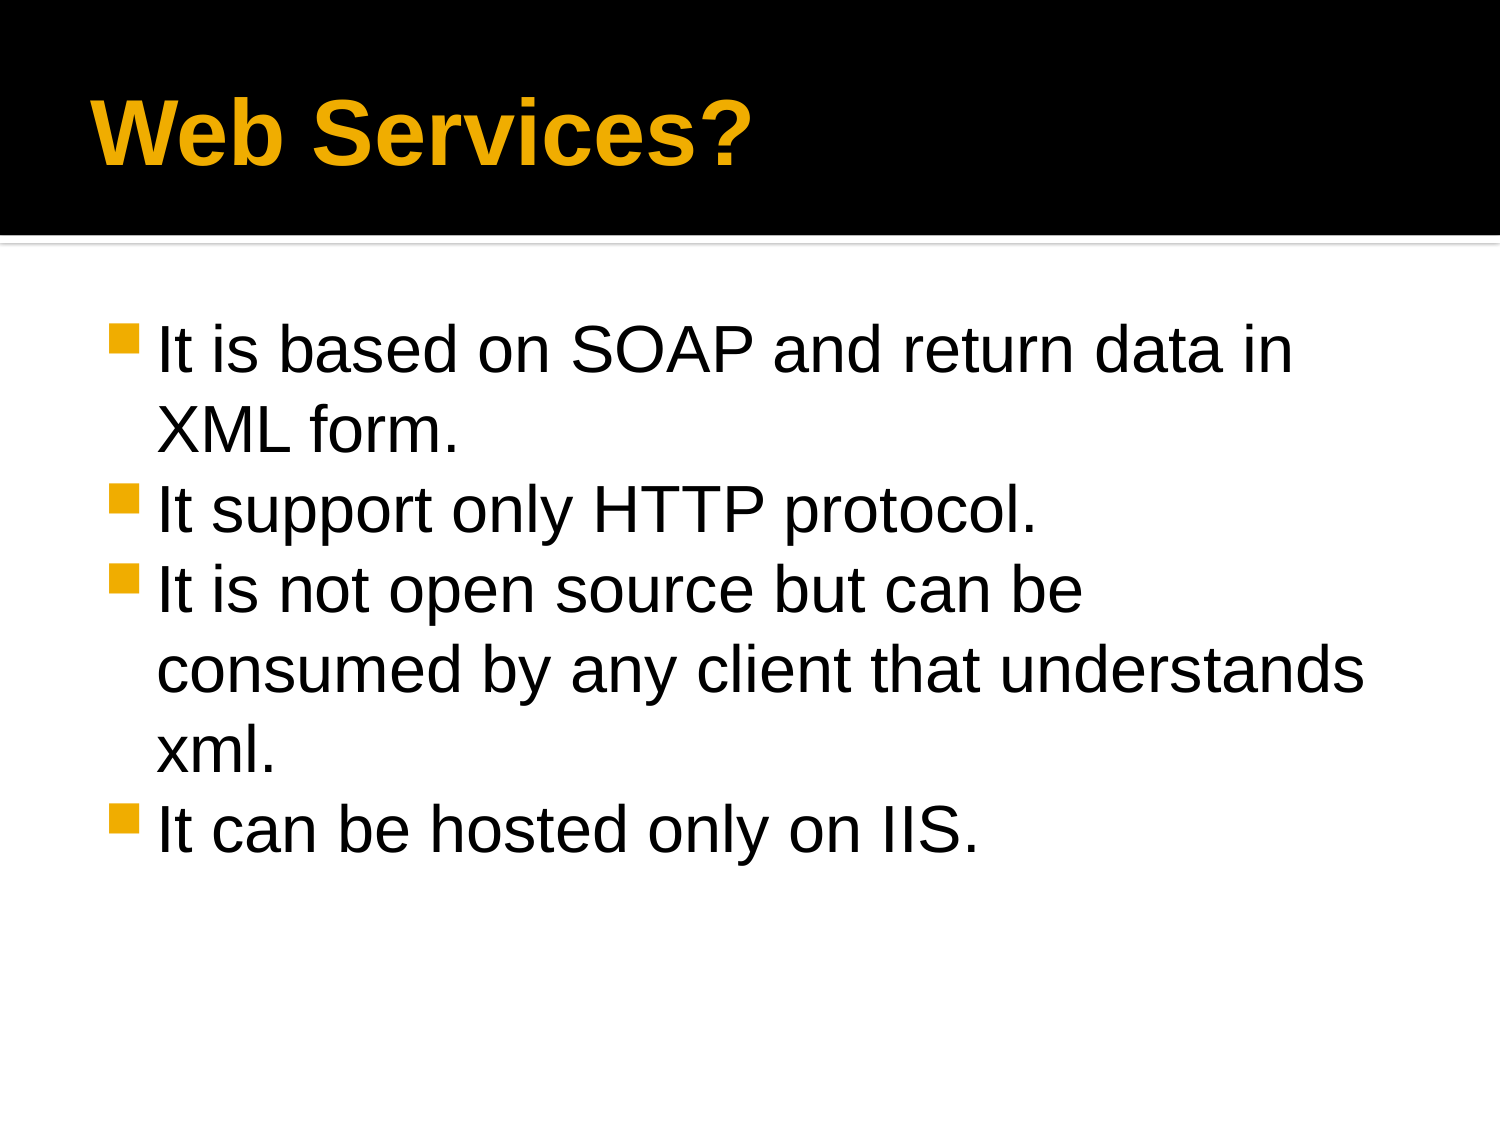

# Web Services?
It is based on SOAP and return data in XML form.
It support only HTTP protocol.
It is not open source but can be consumed by any client that understands xml.
It can be hosted only on IIS.